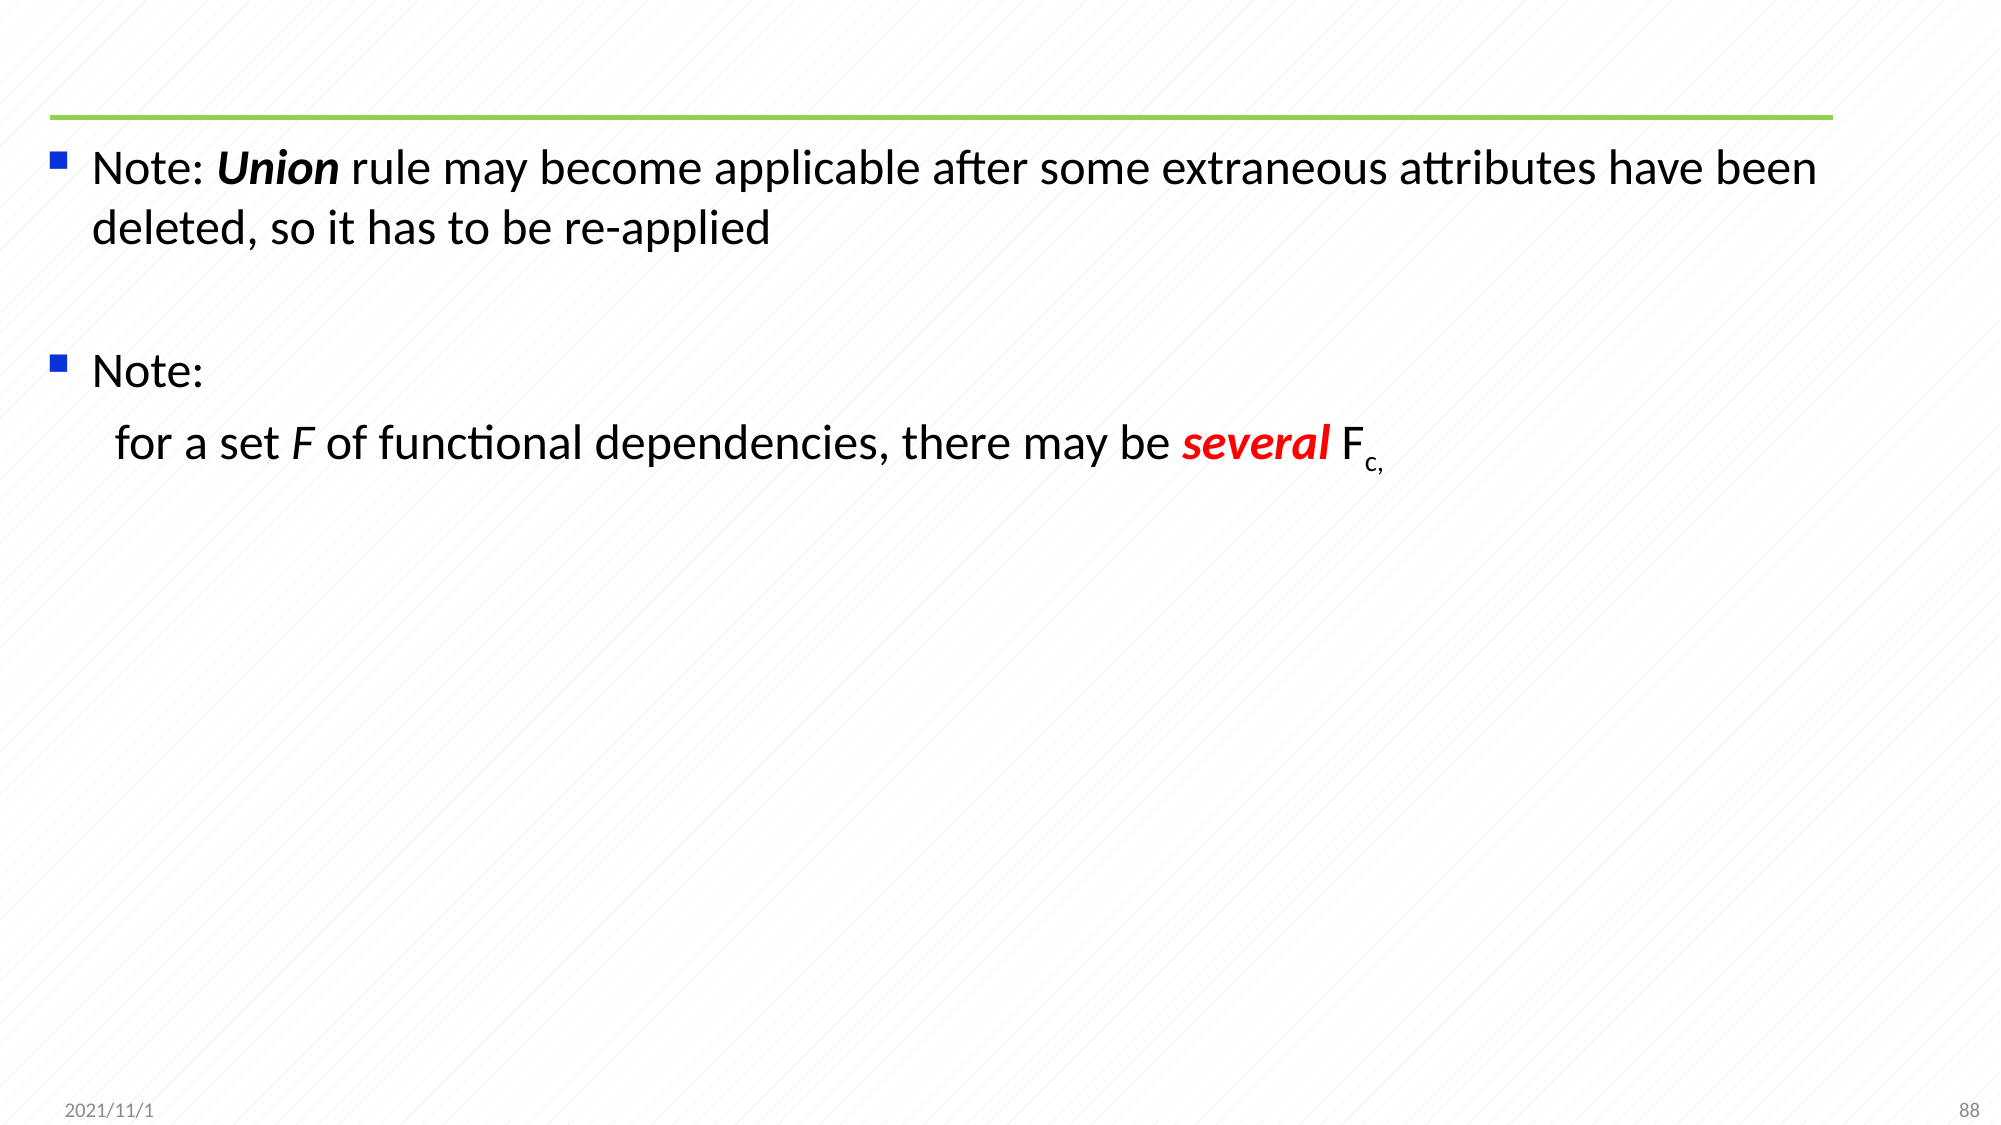

#
Note: Union rule may become applicable after some extraneous attributes have been deleted, so it has to be re-applied

Note:
      for a set F of functional dependencies, there may be several Fc,

88
2021/11/1